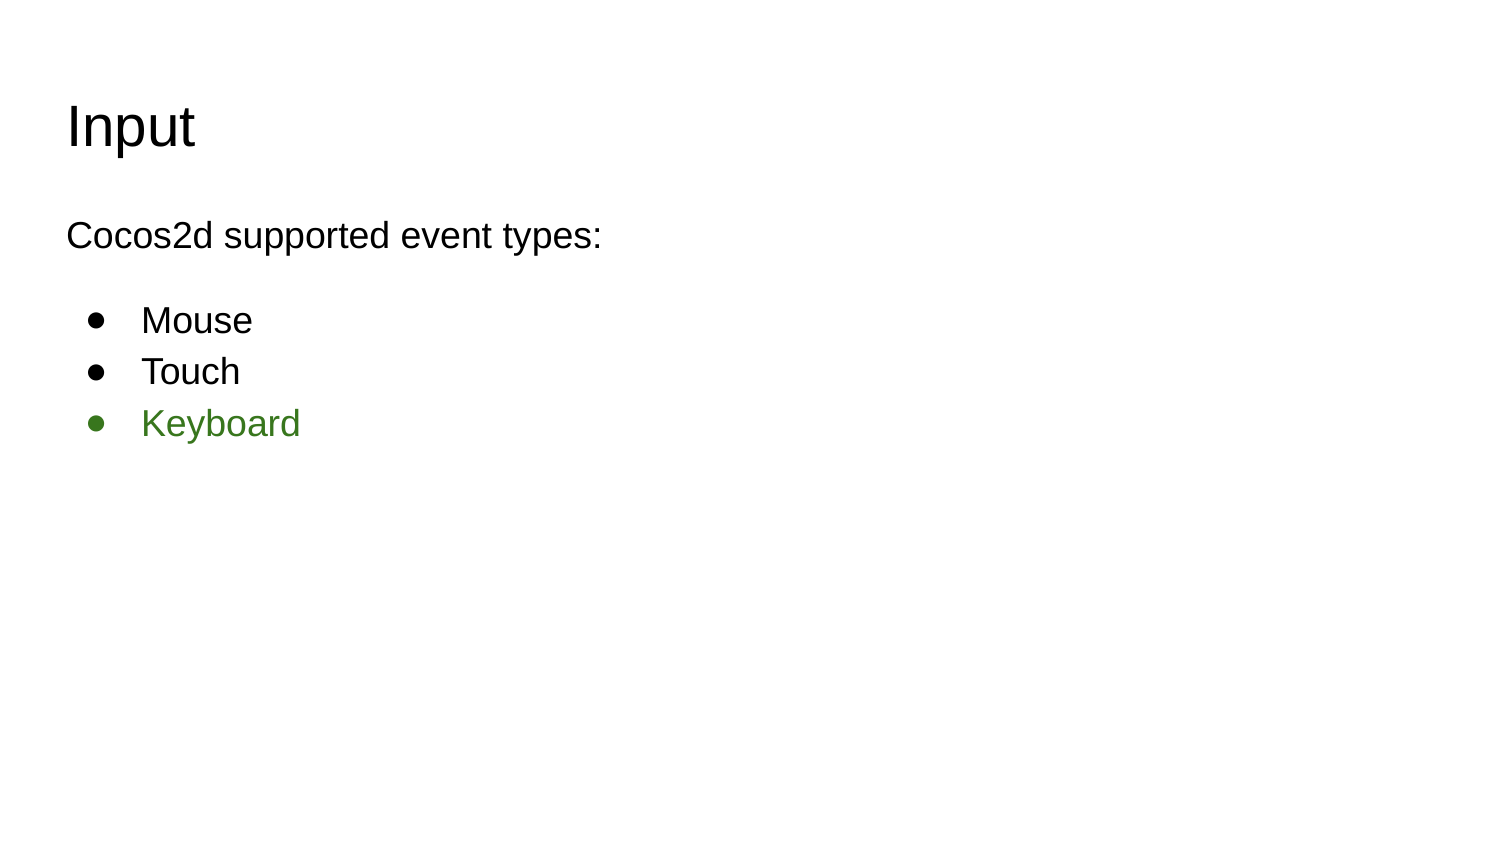

# Input
Cocos2d supported event types:
Mouse
Touch
Keyboard